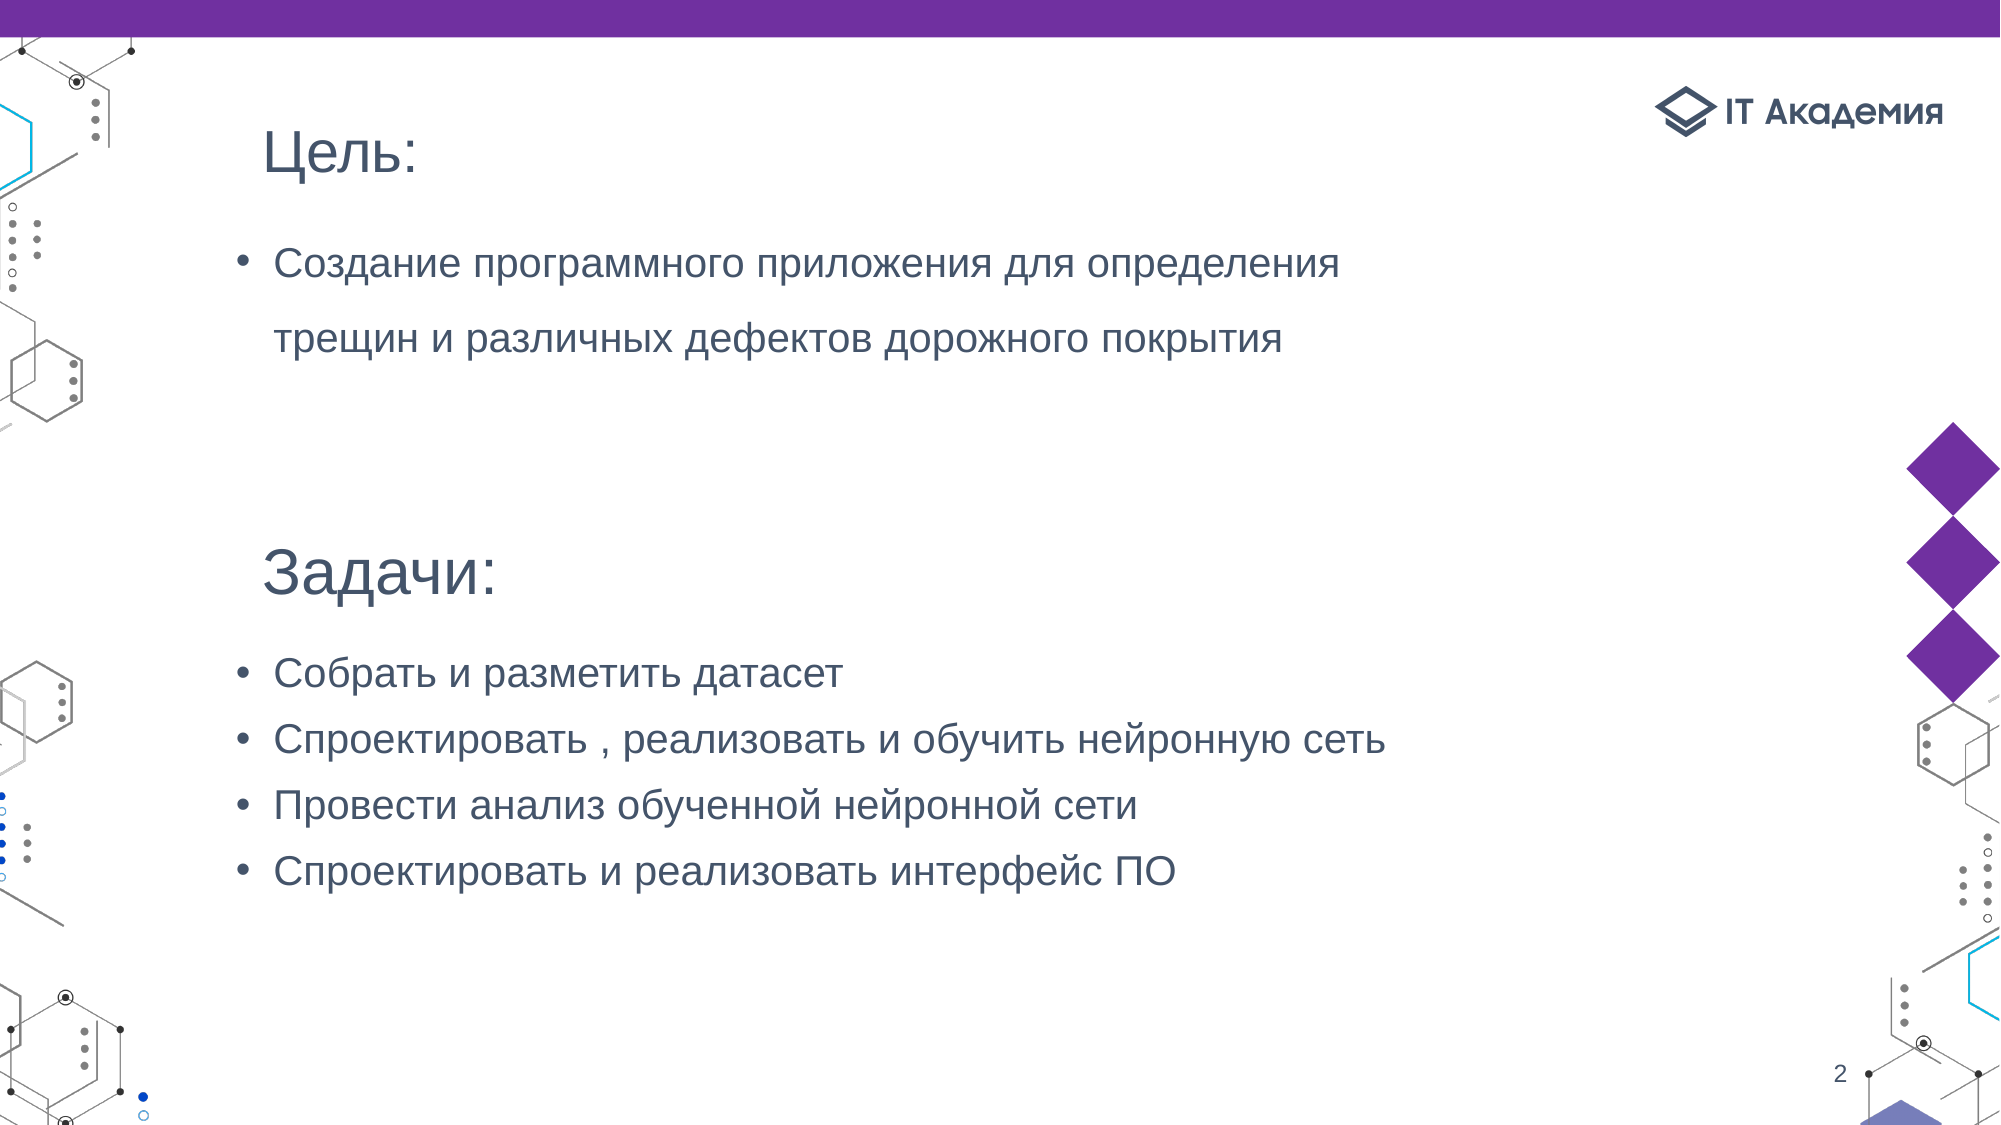

Цель:
Создание программного приложения для определения трещин и различных дефектов дорожного покрытия
# Задачи:
Собрать и разметить датасет
Спроектировать , реализовать и обучить нейронную сеть
Провести анализ обученной нейронной сети
Спроектировать и реализовать интерфейс ПО
2